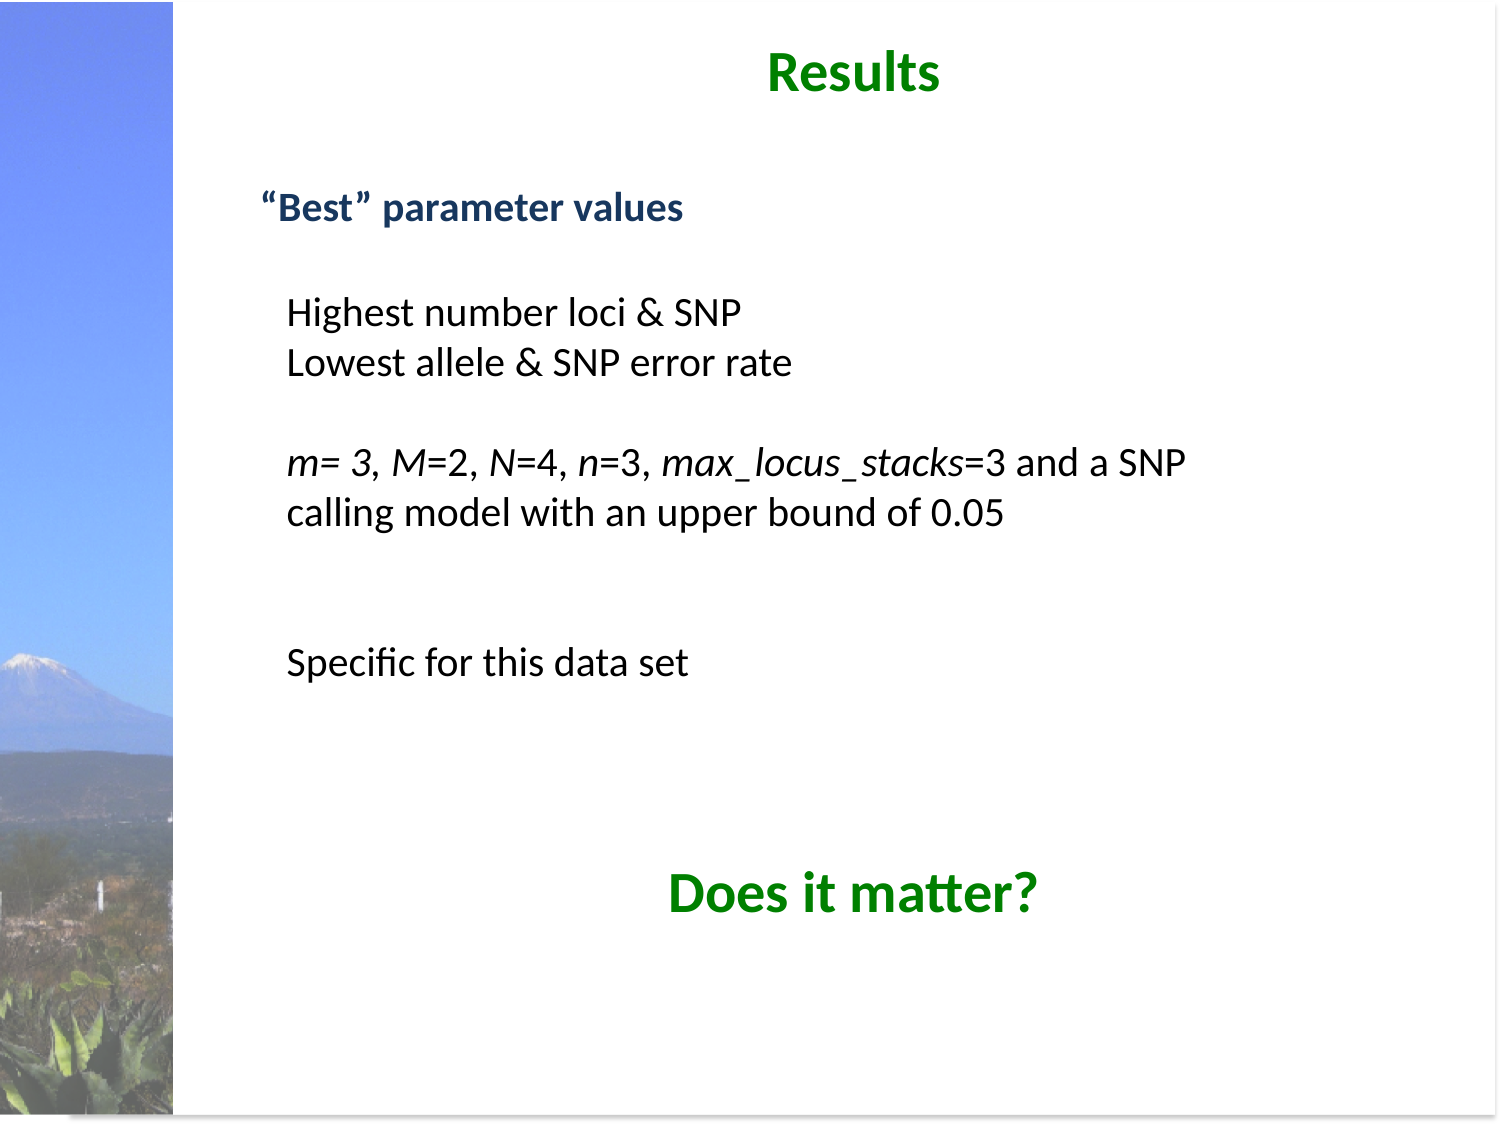

Results

“Best” parameter values
Highest number loci & SNP
Lowest allele & SNP error rate

m= 3, M=2, N=4, n=3, max_locus_stacks=3 and a SNP calling model with an upper bound of 0.05

Specific for this data set

Does it matter?